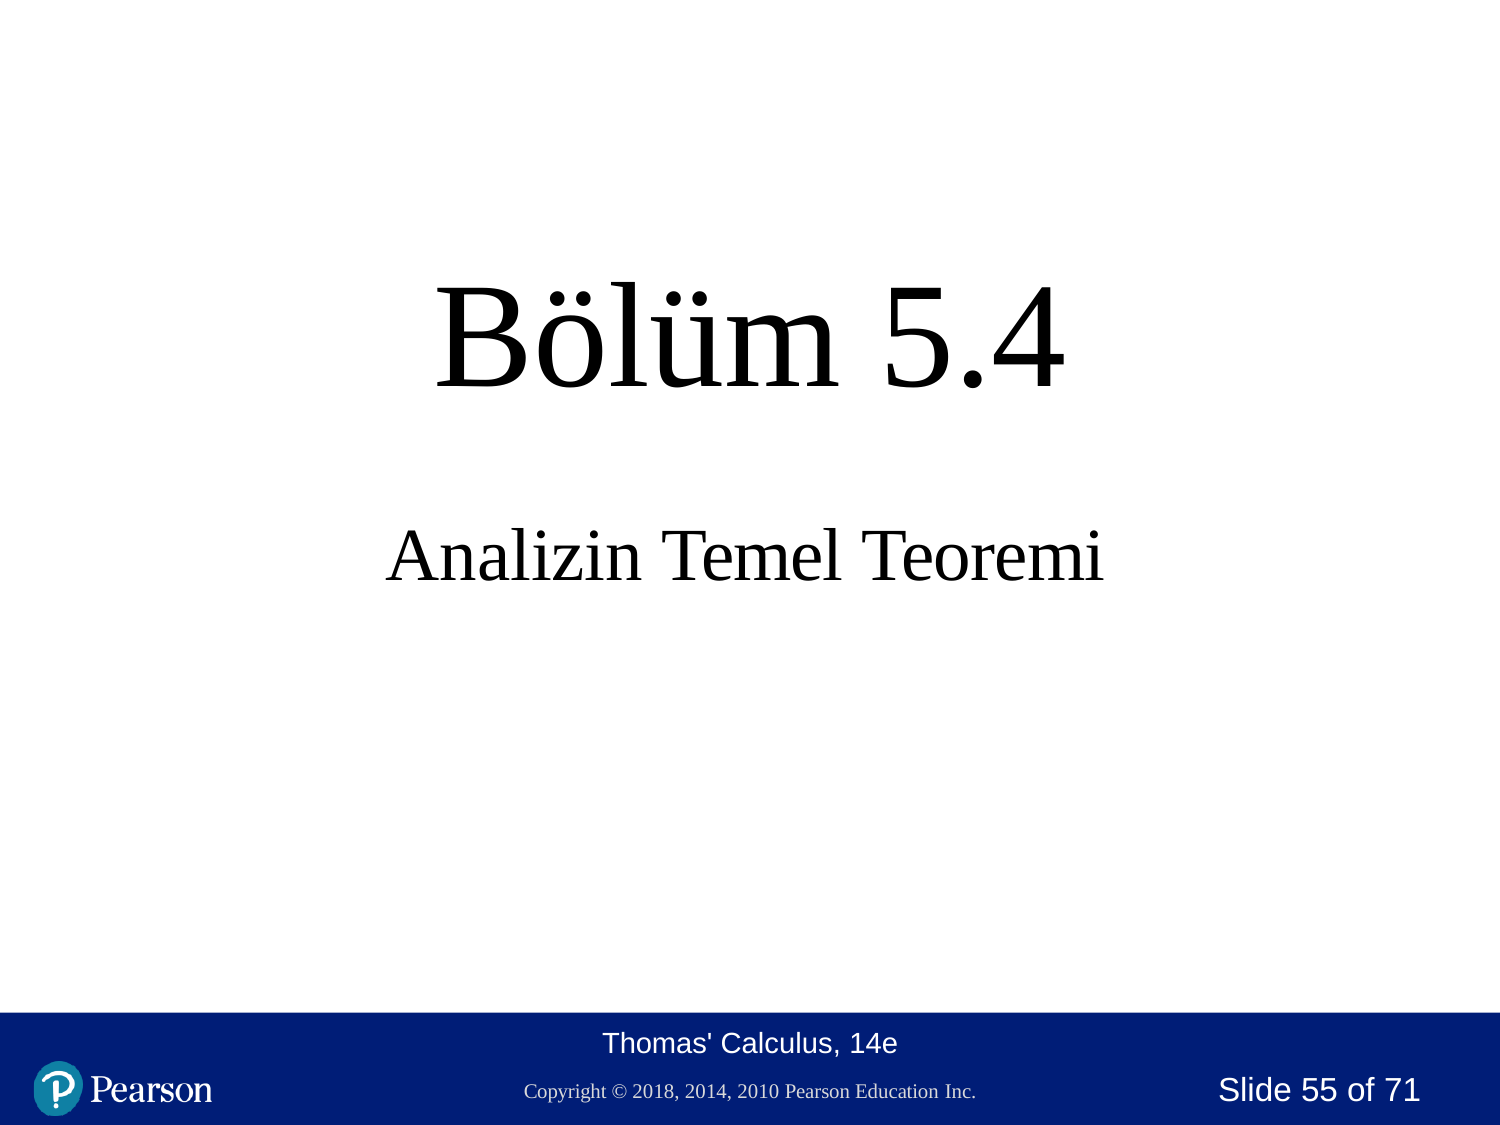

# Bölüm 5.4
Analizin Temel Teoremi
Thomas' Calculus, 14e
Copyright © 2018, 2014, 2010 Pearson Education Inc.
Slide 55 of 71